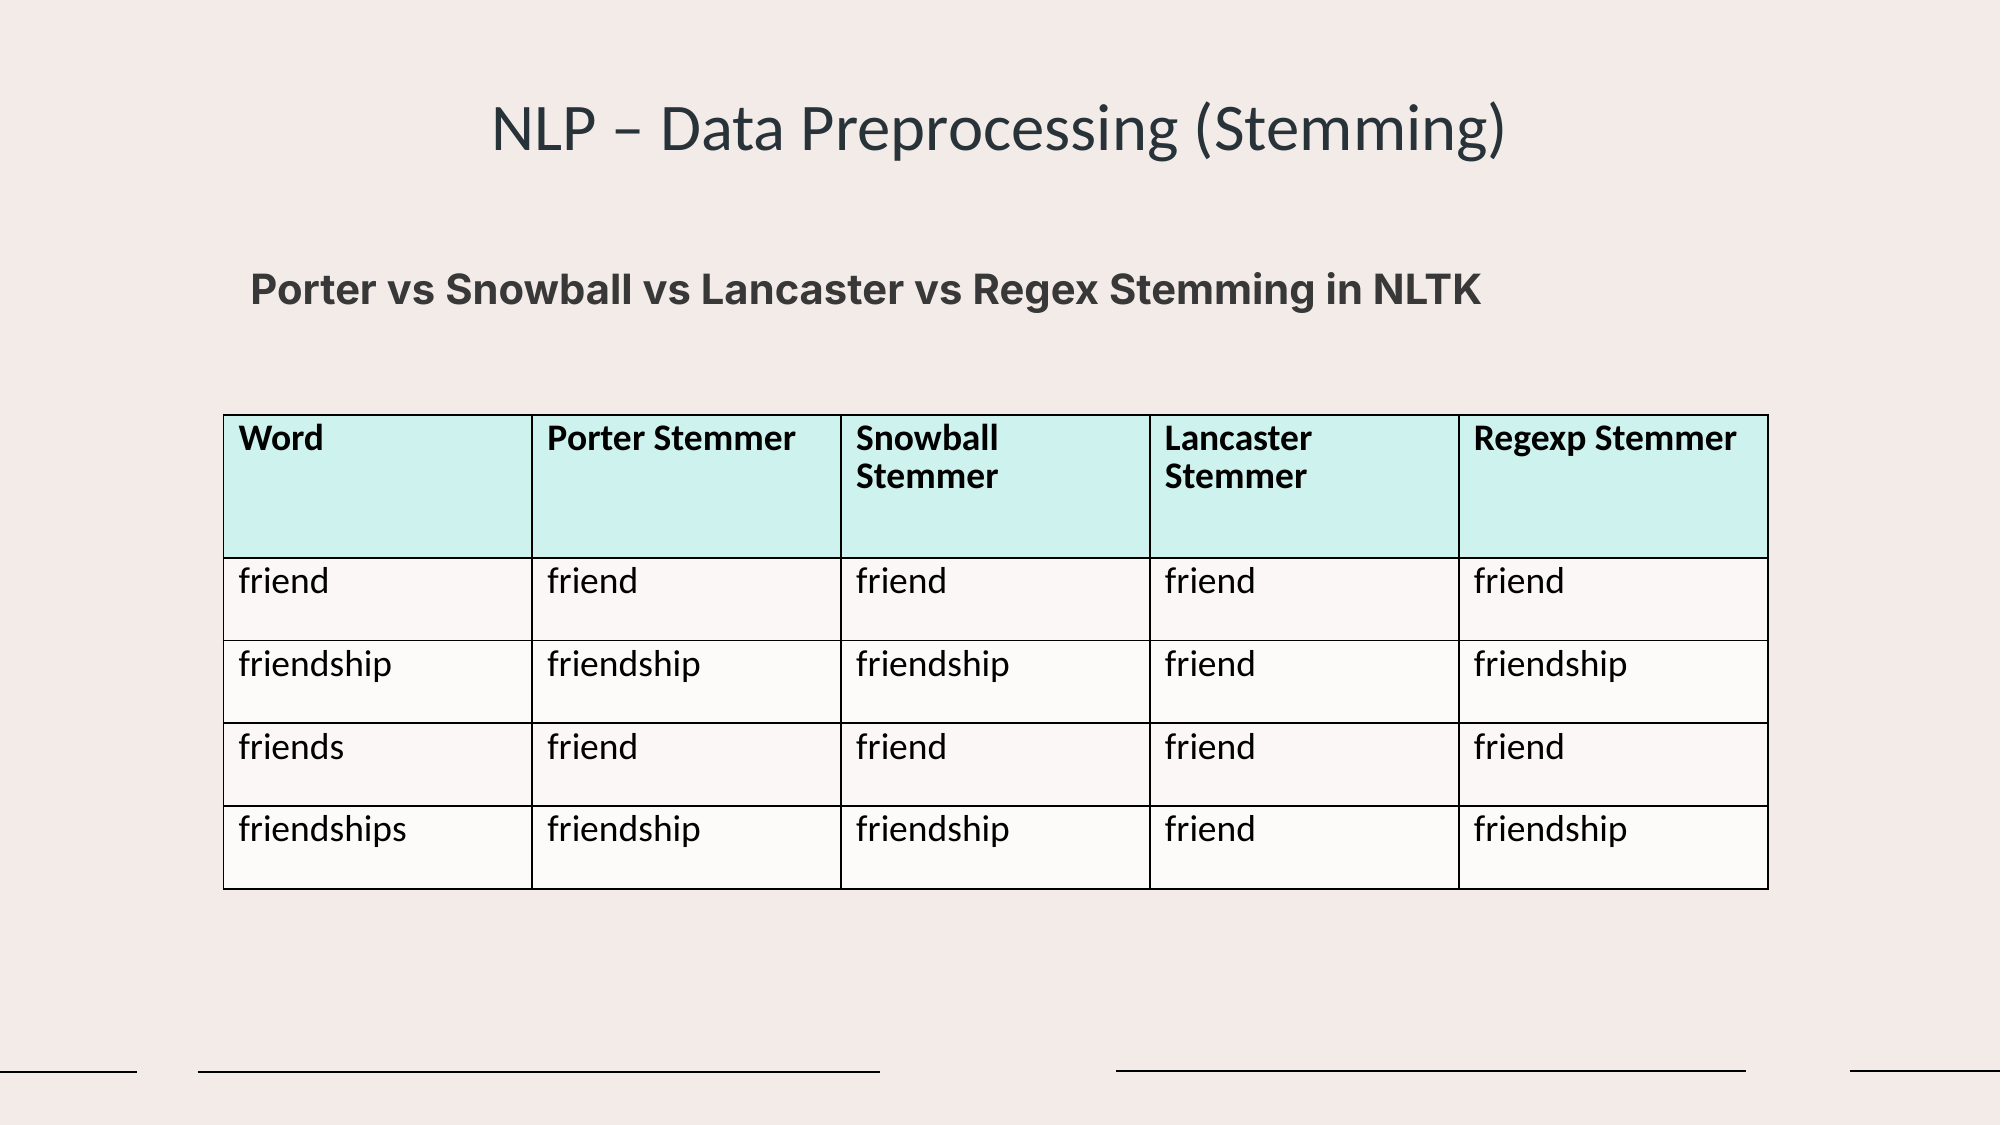

NLP – Data Preprocessing (Stemming)

Porter vs Snowball vs Lancaster vs Regex Stemming in NLTK

| Word | Роrter Stemmer | Snowball Stemmer | Lancaster Stemmer | Regexp Stemmer |
| --- | --- | --- | --- | --- |
| friend | friend | friend | friend | friend |
| friendship | friendship | friendship | friend | friendship |
| friends | friend | friend | friend | friend |
| friendships | friendship | friendship | friend | friendship |